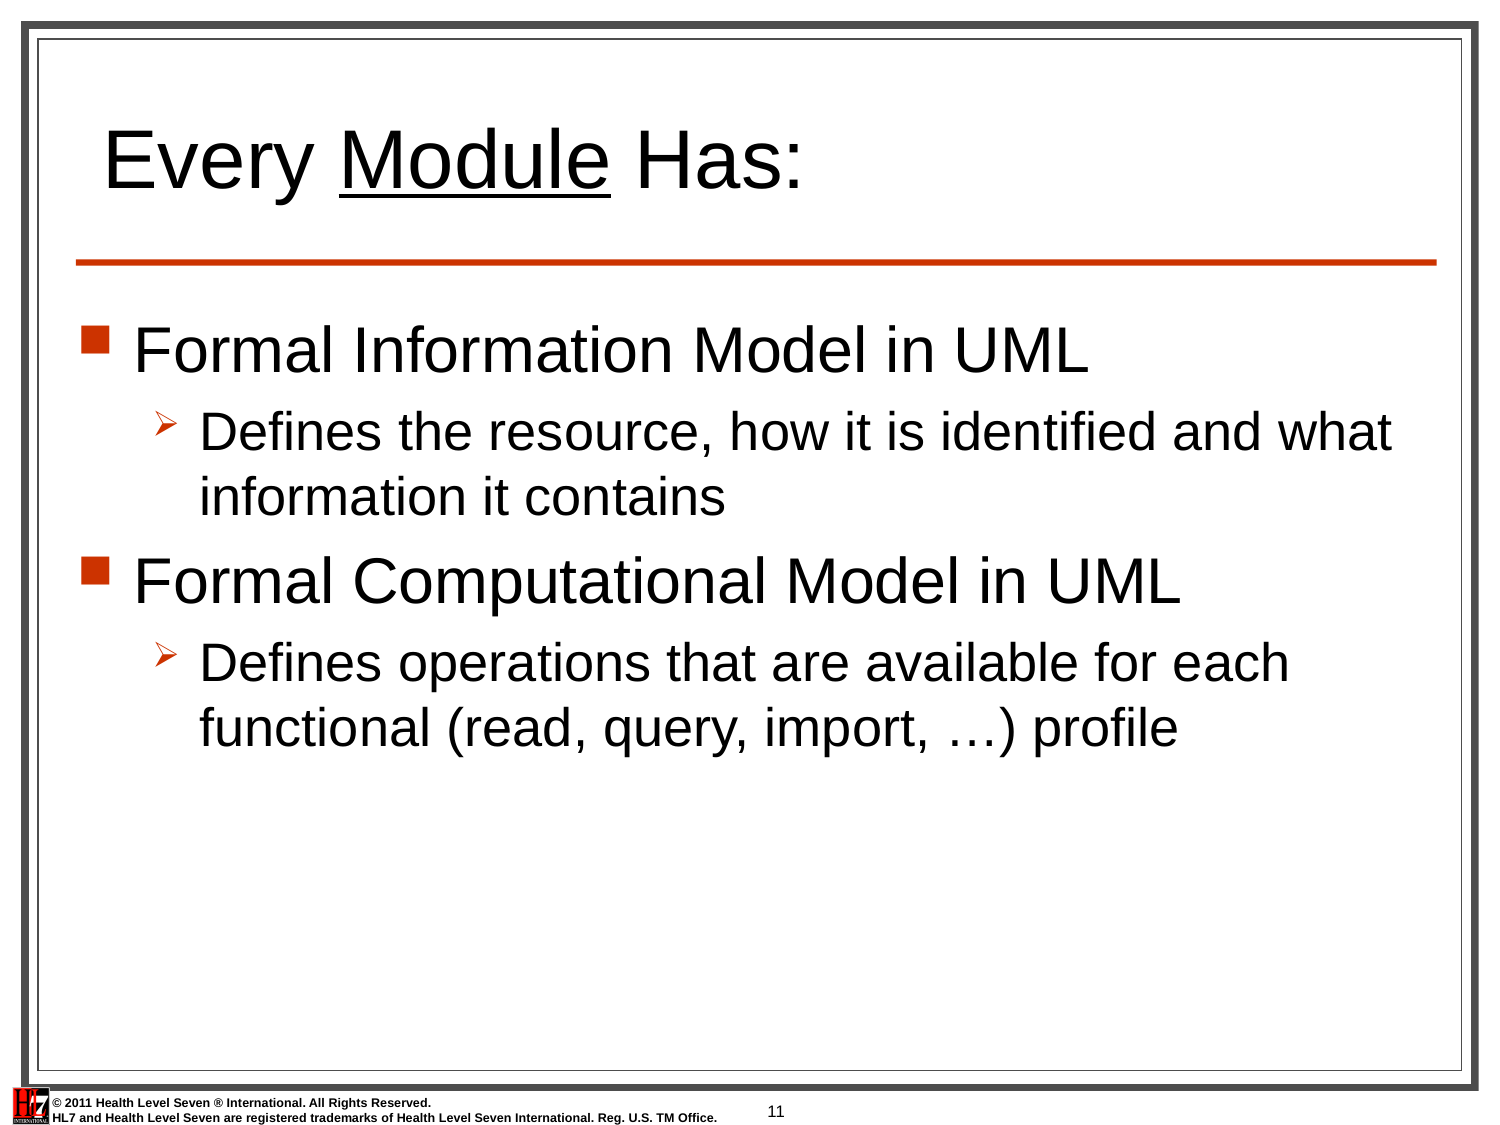

# Every Module Has:
Formal Information Model in UML
Defines the resource, how it is identified and what information it contains
Formal Computational Model in UML
Defines operations that are available for each functional (read, query, import, …) profile

11